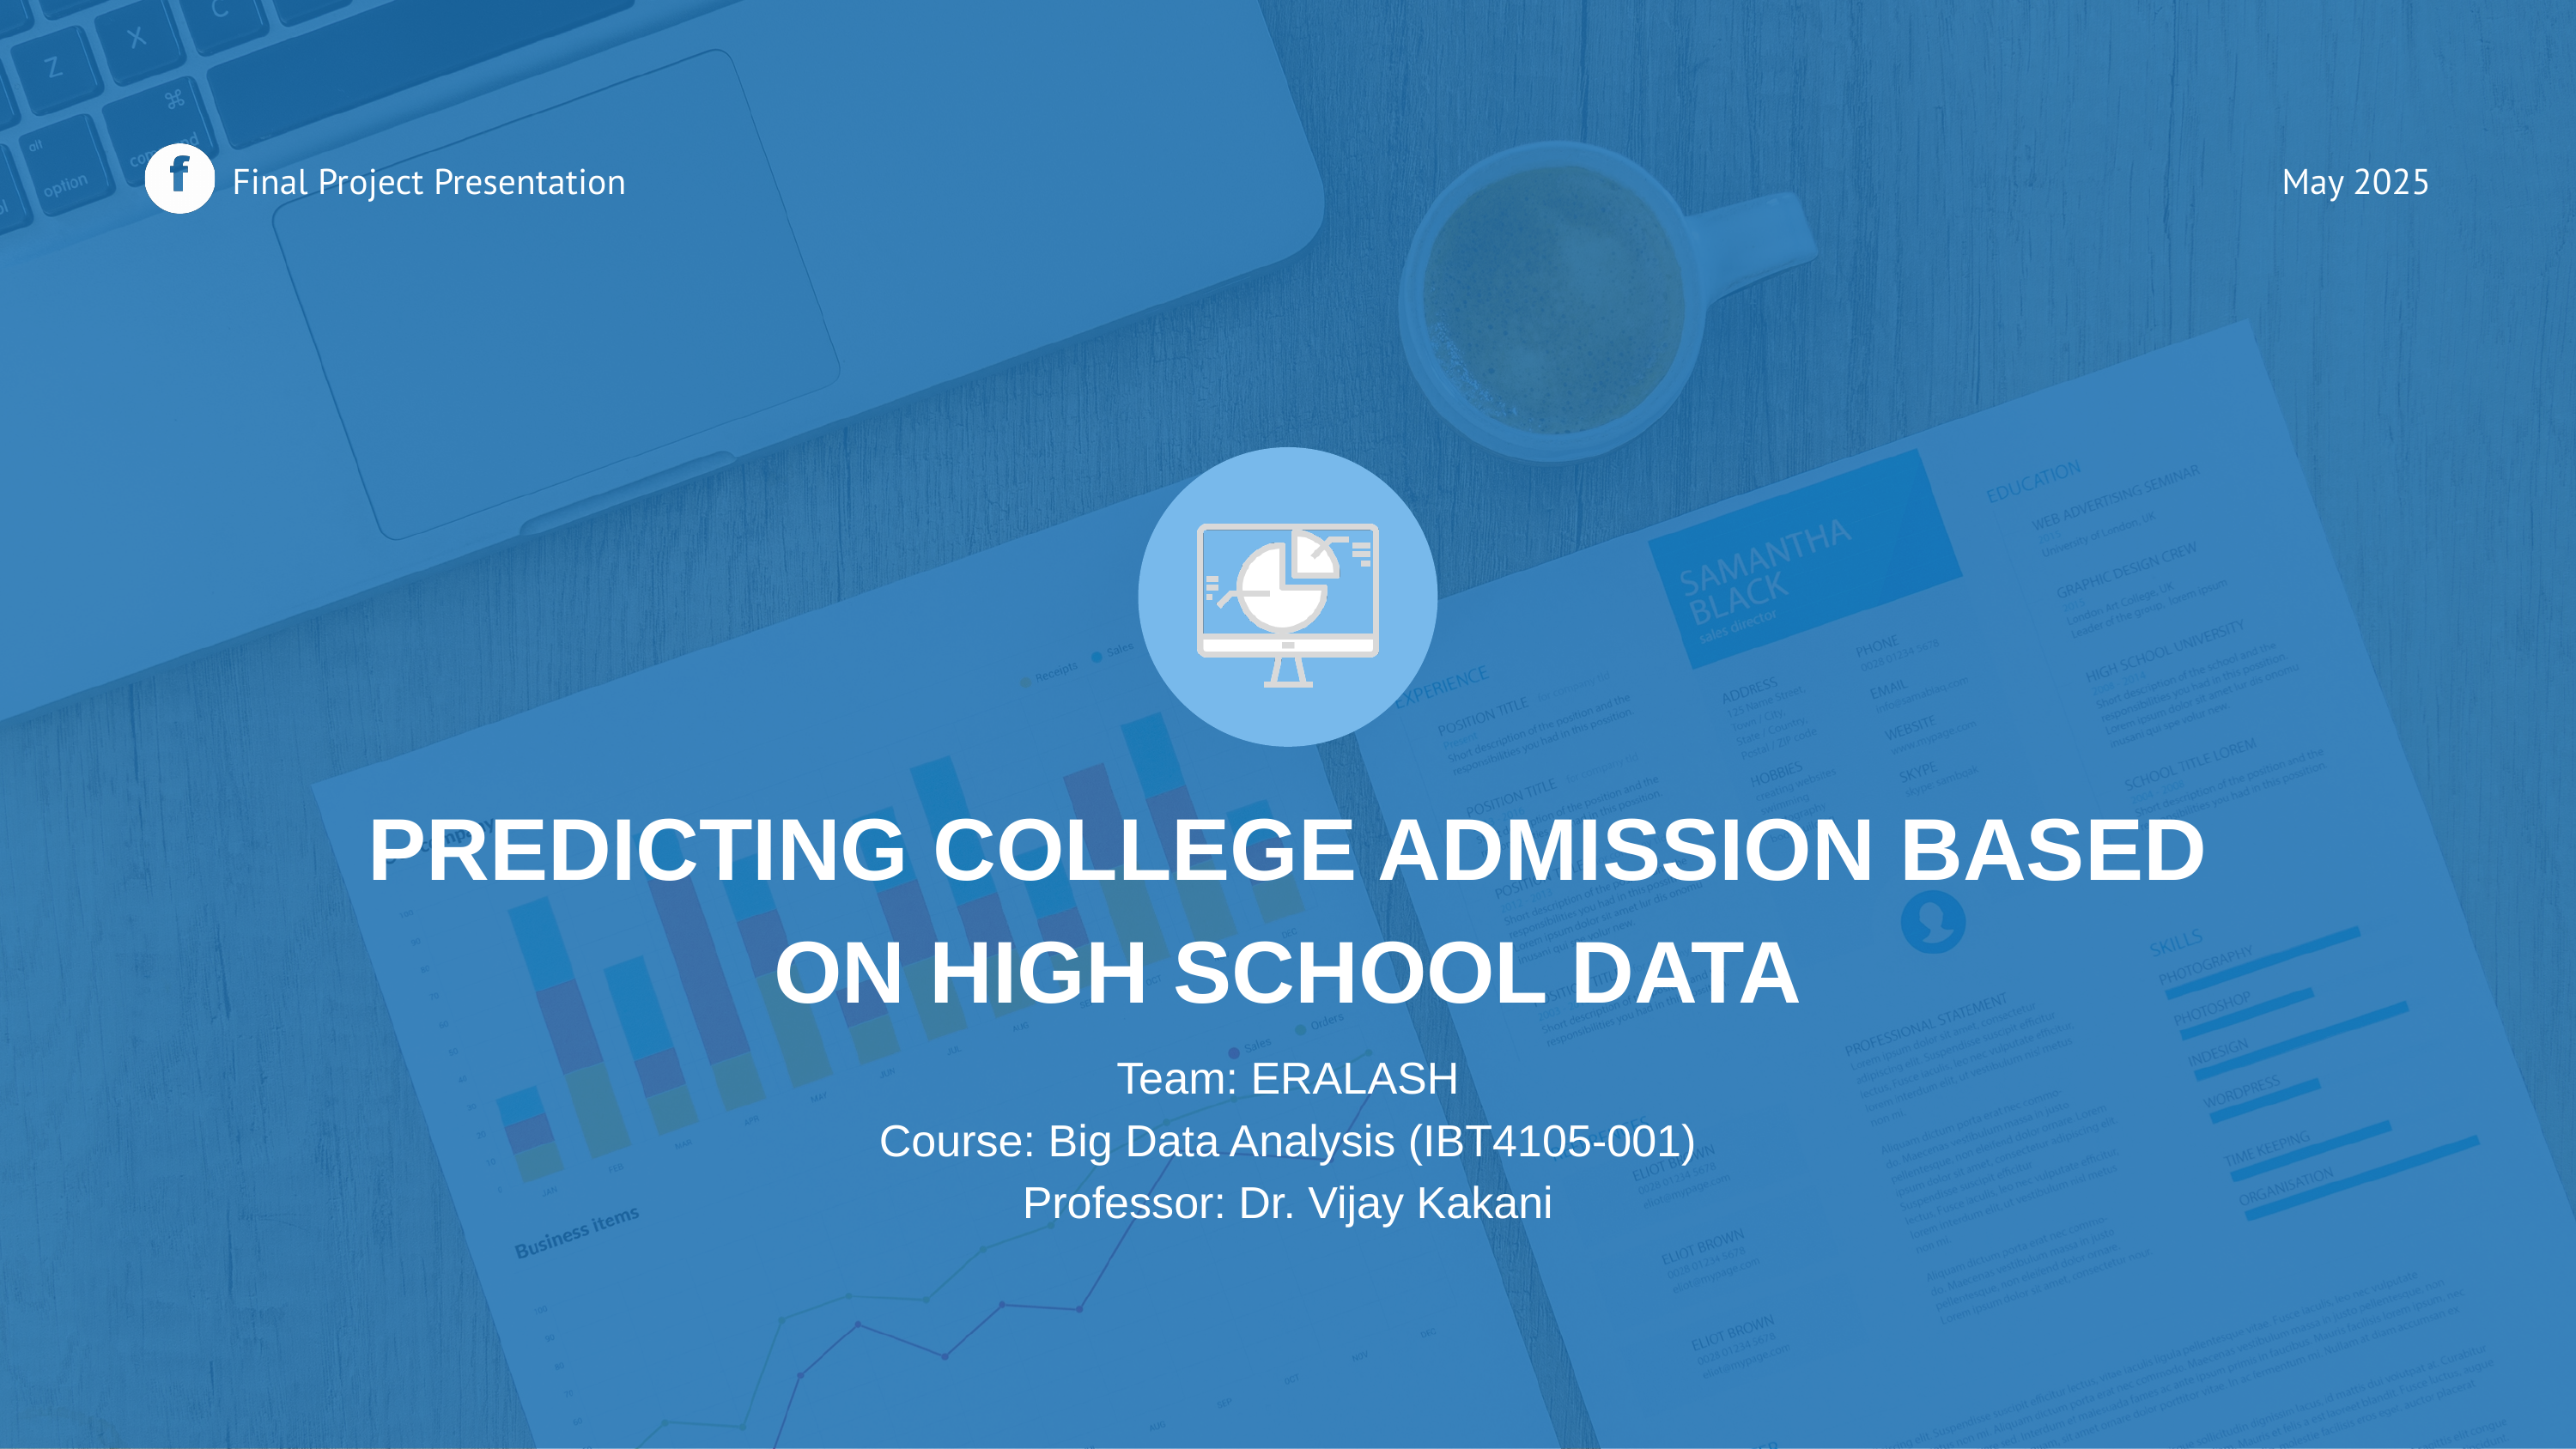

Final Project Presentation
May 2025

PREDICTING COLLEGE ADMISSION BASED ON HIGH SCHOOL DATA

Team: ERALASH
Course: Big Data Analysis (IBT4105-001)
Professor: Dr. Vijay Kakani